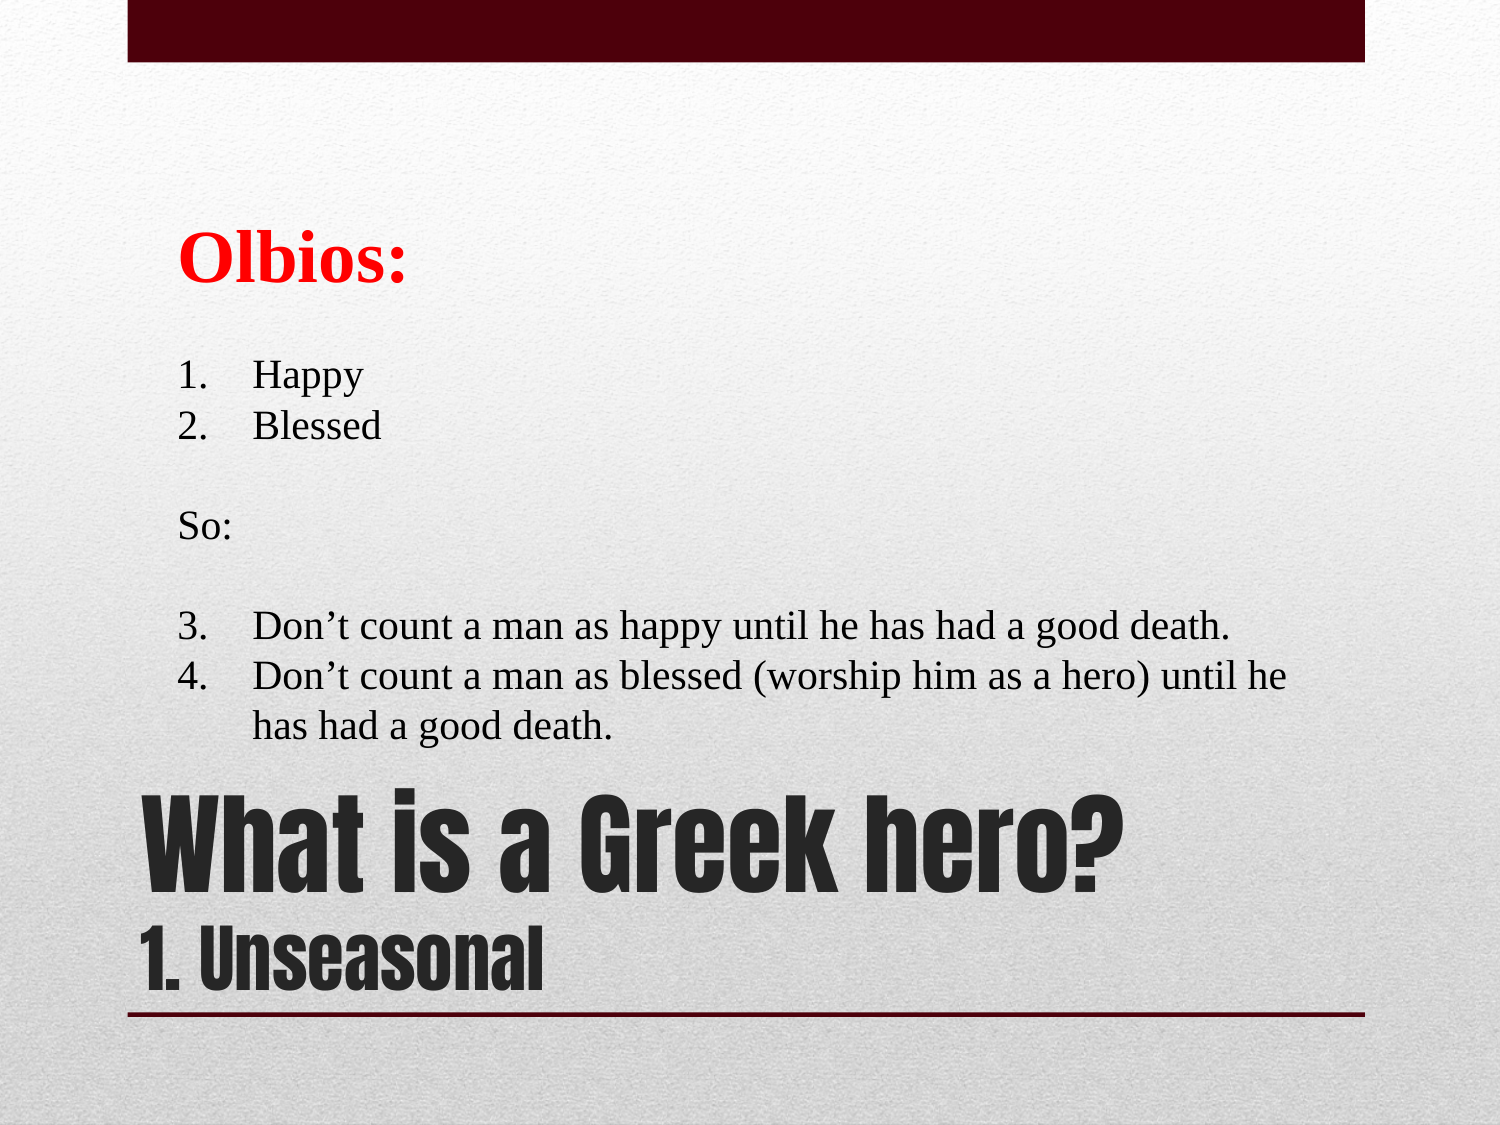

Olbios:

Happy
Blessed

So:

Don’t count a man as happy until he has had a good death.
Don’t count a man as blessed (worship him as a hero) until he has had a good death.

# What is a Greek hero? 1. Unseasonal